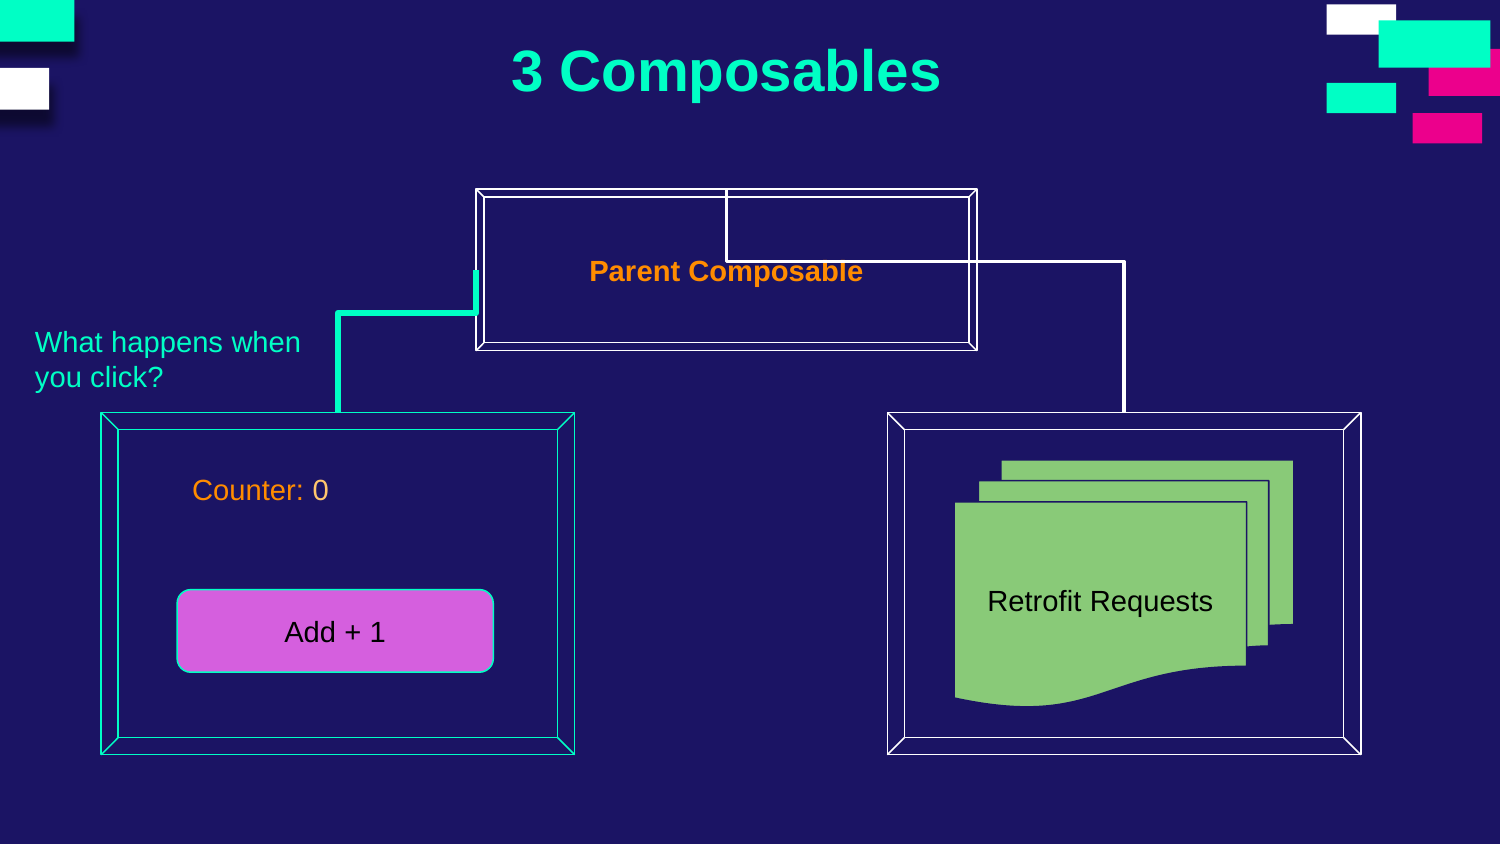

3 Composables

Parent Composable
What happens when you click?

Counter: 0
Add + 1

Retrofit Requests